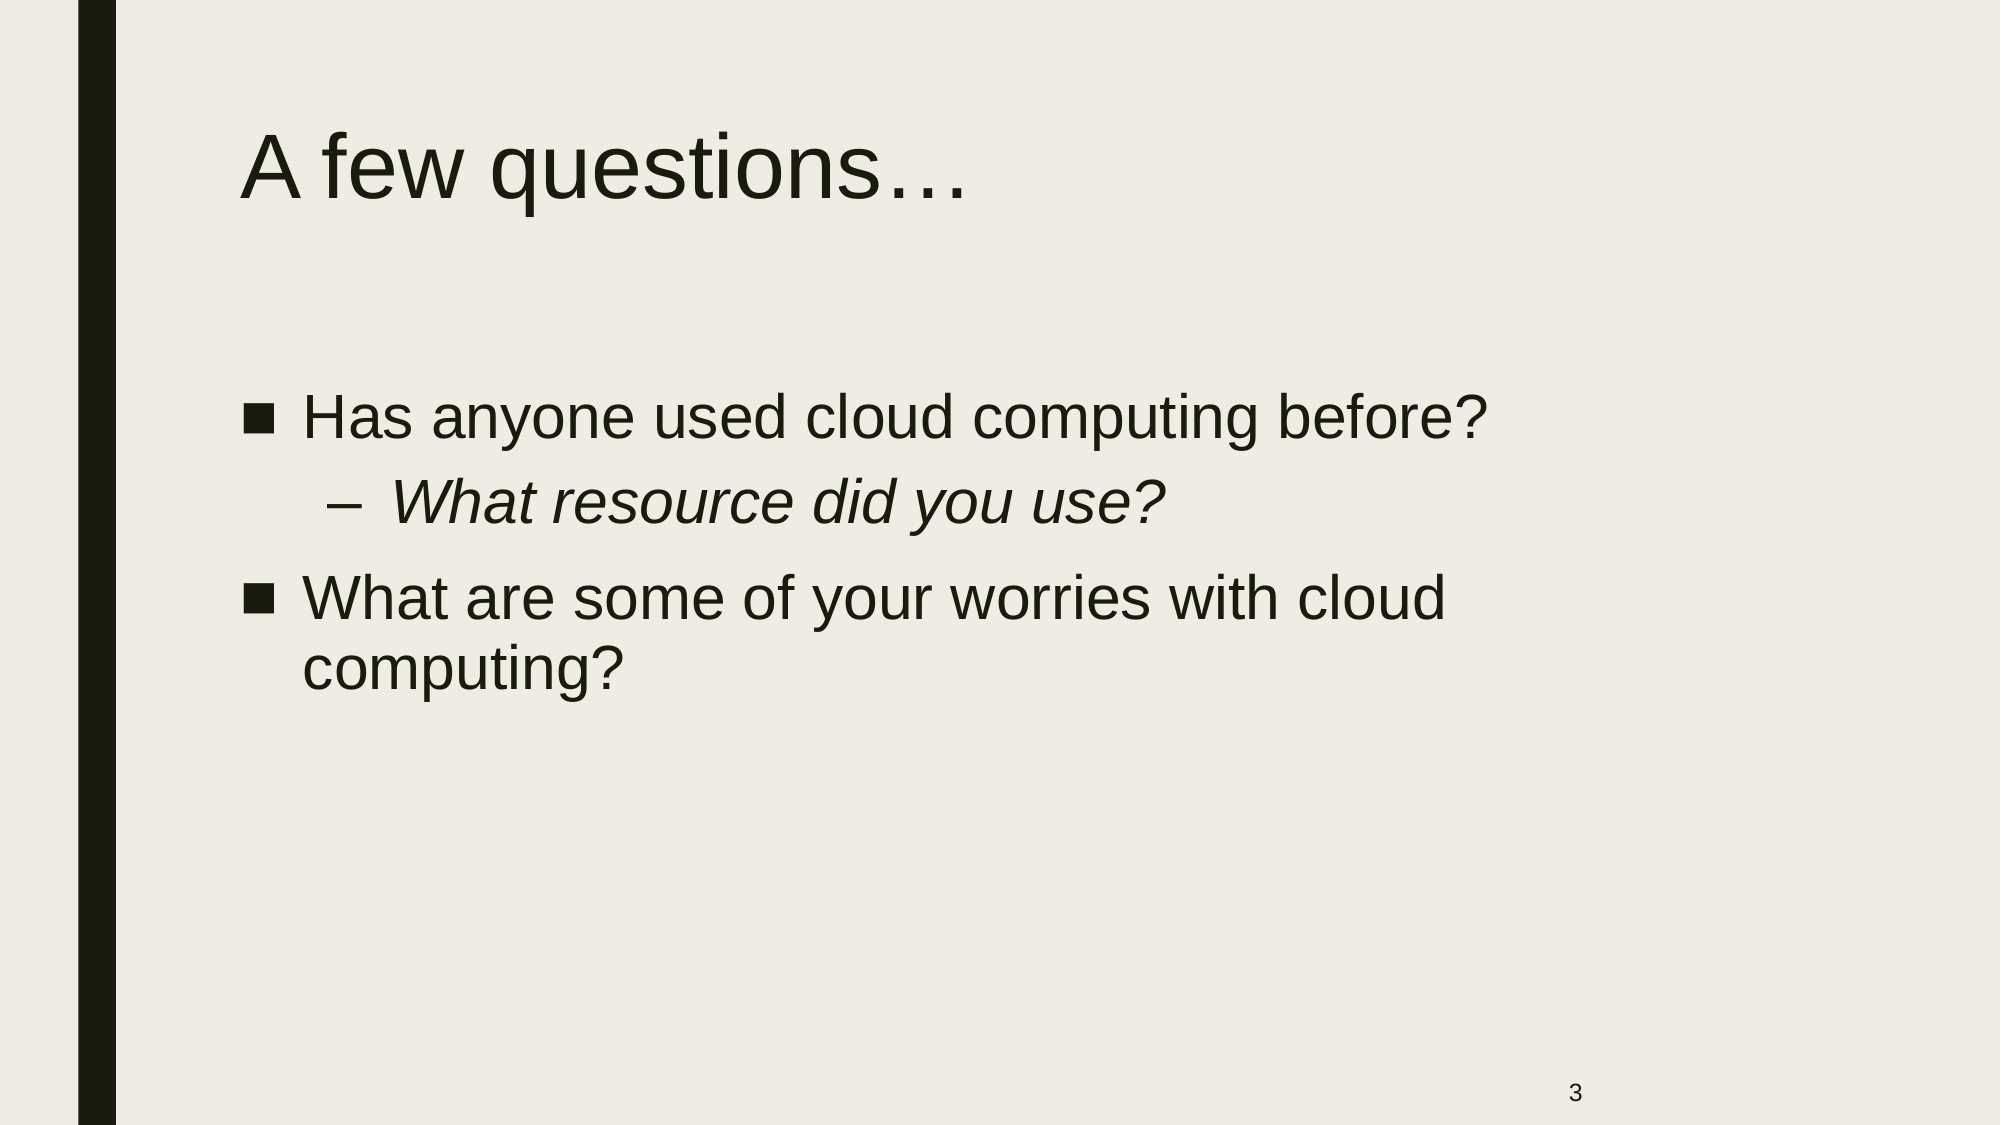

# A few questions…
Has anyone used cloud computing before?
What resource did you use?
What are some of your worries with cloud computing?
3